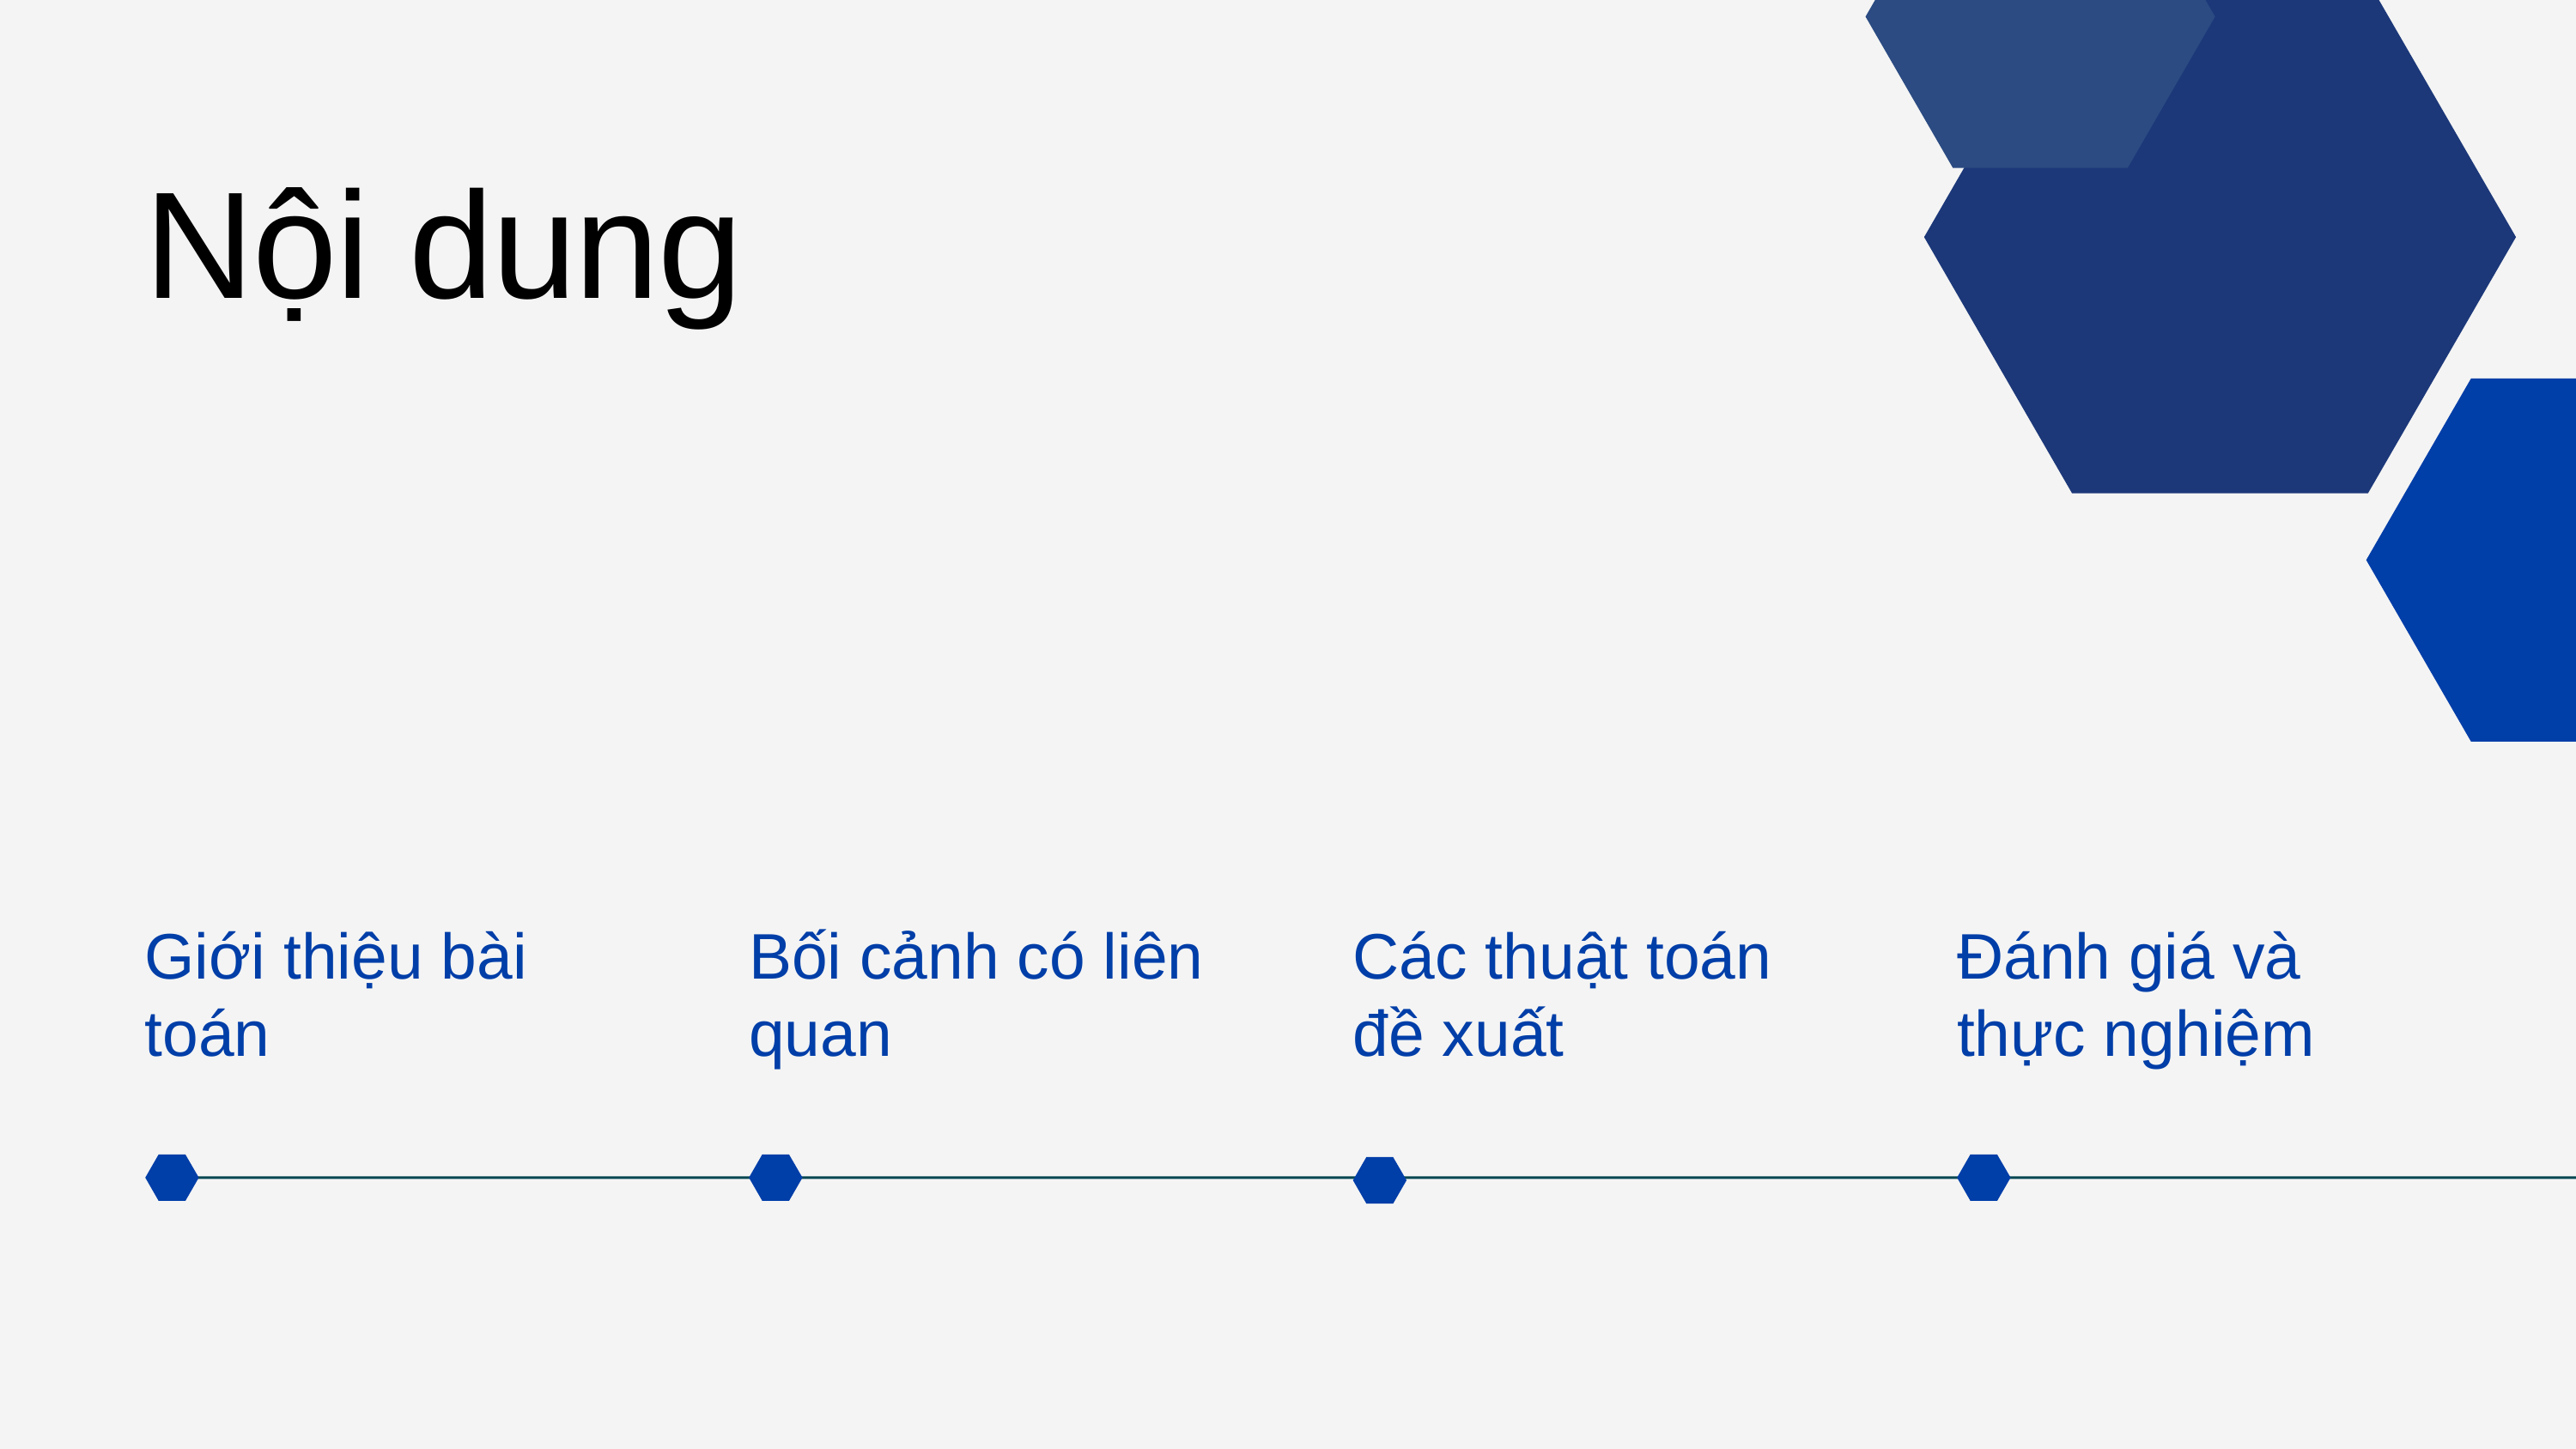

Nội dung

Giới thiệu bài toán
Bối cảnh có liên quan
Các thuật toán đề xuất
Đánh giá và thực nghiệm